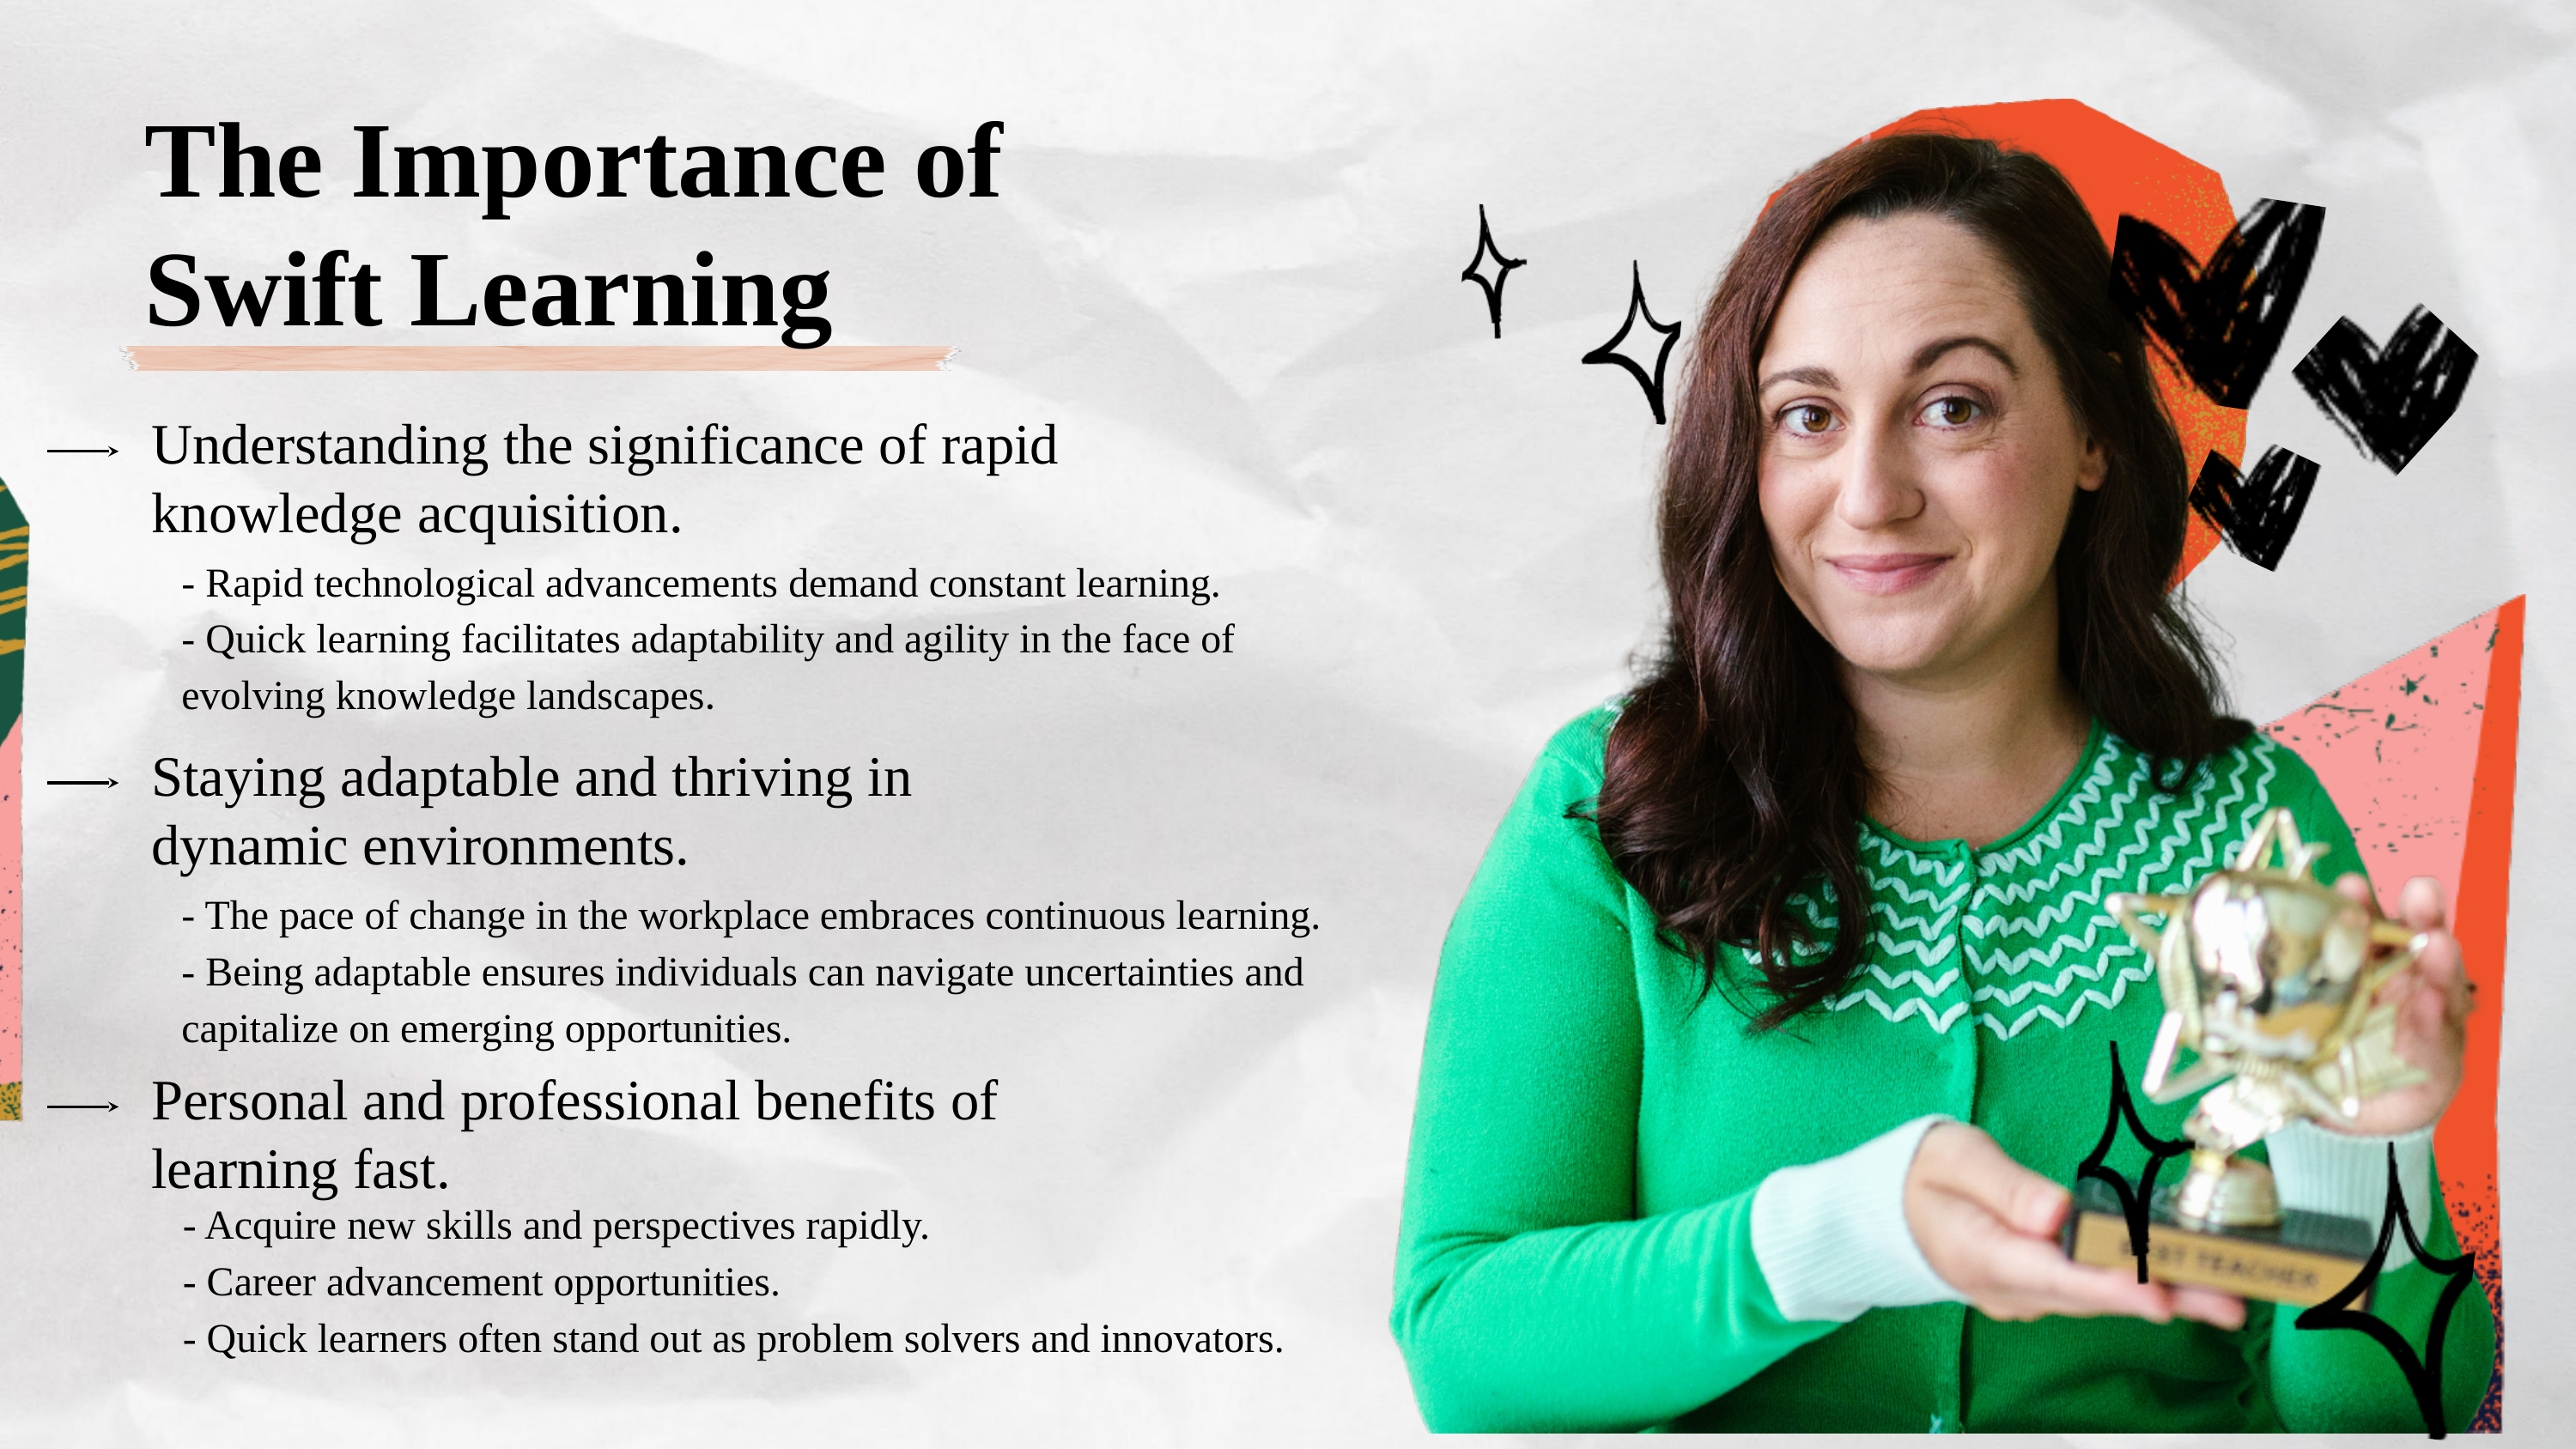

The Importance of Swift Learning

Understanding the significance of rapid knowledge acquisition.

- Rapid technological advancements demand constant learning.
- Quick learning facilitates adaptability and agility in the face of evolving knowledge landscapes.

Staying adaptable and thriving in dynamic environments.
- The pace of change in the workplace embraces continuous learning.
- Being adaptable ensures individuals can navigate uncertainties and capitalize on emerging opportunities.

Personal and professional benefits of learning fast.
- Acquire new skills and perspectives rapidly.
- Career advancement opportunities.
- Quick learners often stand out as problem solvers and innovators.